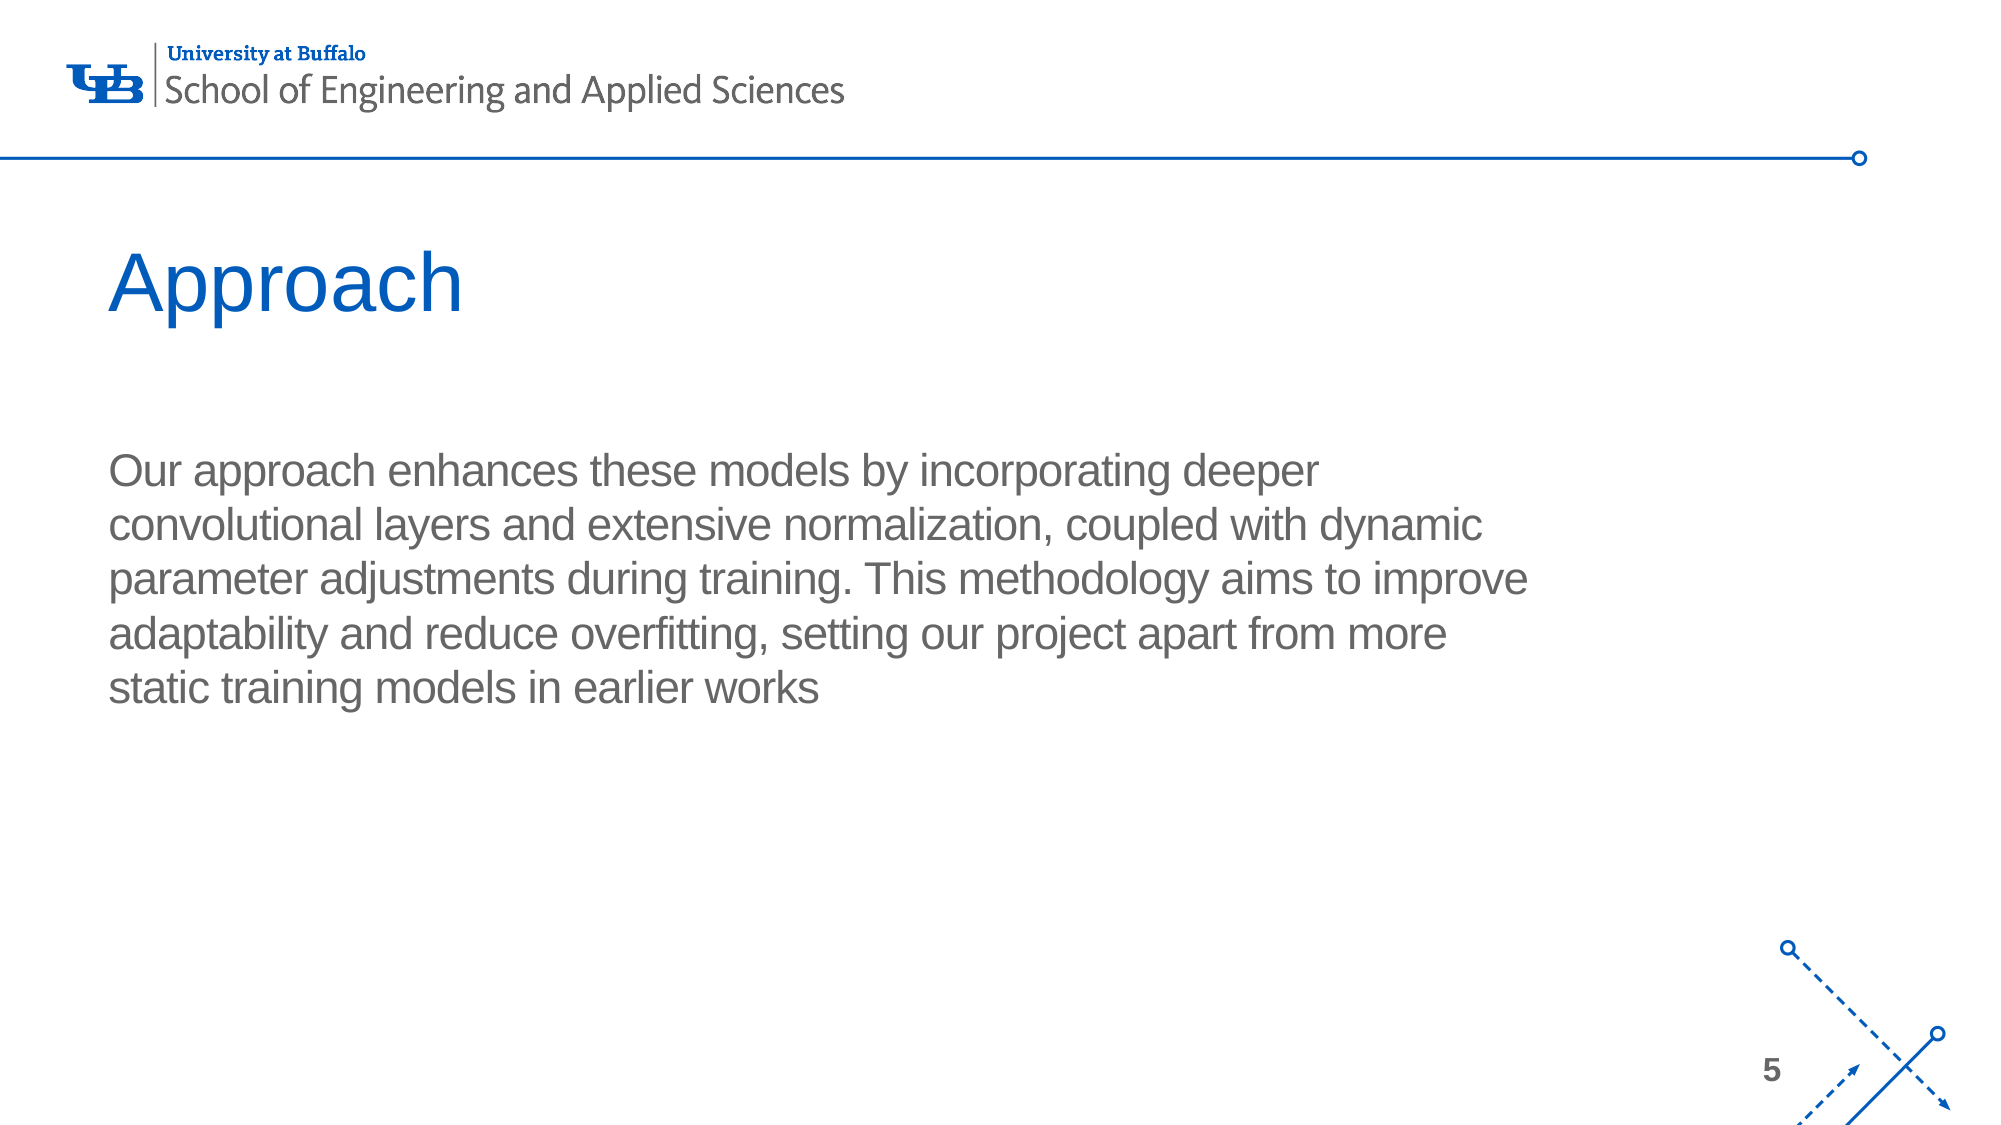

Approach

Our approach enhances these models by incorporating deeper convolutional layers and extensive normalization, coupled with dynamic parameter adjustments during training. This methodology aims to improve adaptability and reduce overfitting, setting our project apart from more static training models in earlier works